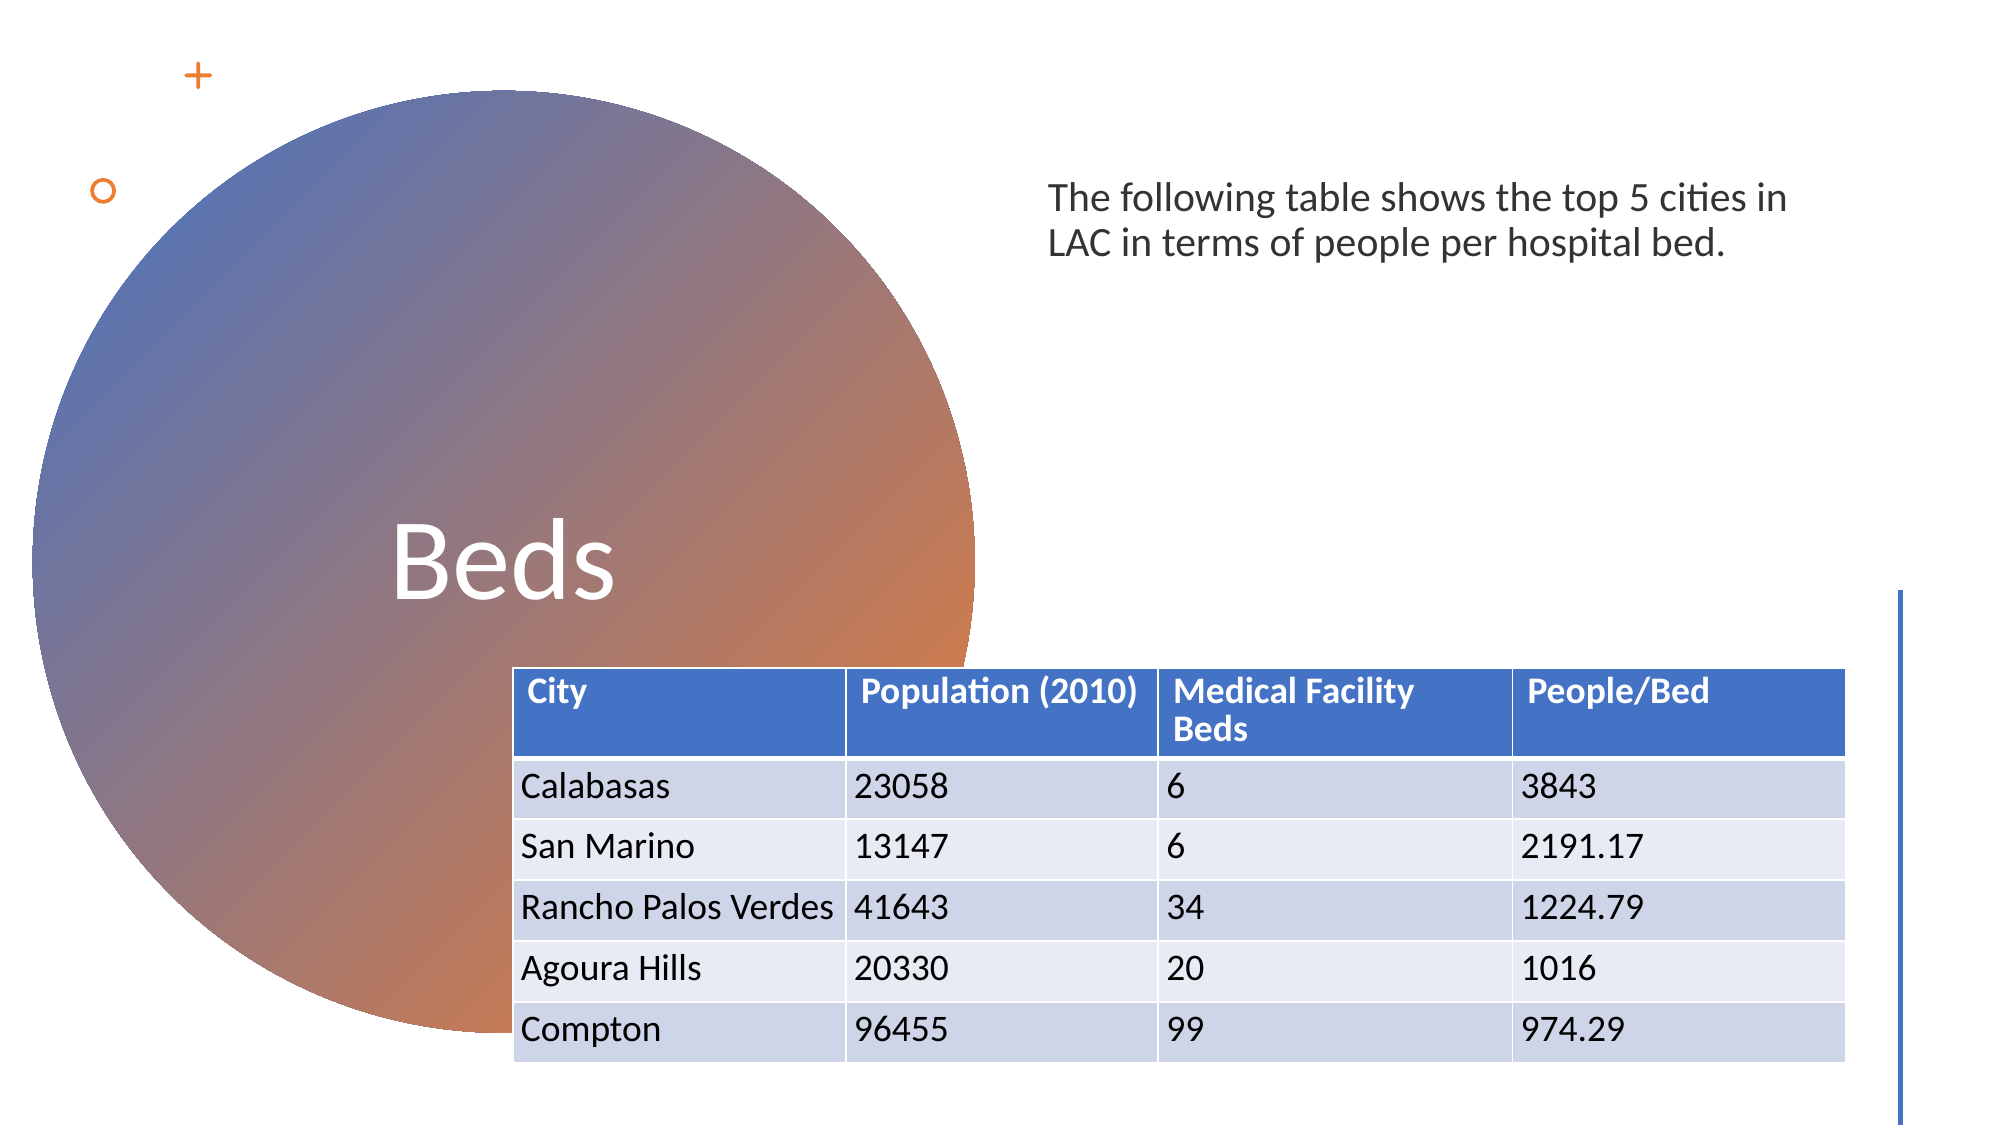

The following table shows the top 5 cities in LAC in terms of people per hospital bed.

# Beds
| City | Population (2010) | Medical Facility Beds | People/Bed |
| --- | --- | --- | --- |
| Calabasas | 23058 | 6 | 3843 |
| San Marino | 13147 | 6 | 2191.17 |
| Rancho Palos Verdes | 41643 | 34 | 1224.79 |
| Agoura Hills | 20330 | 20 | 1016 |
| Compton | 96455 | 99 | 974.29 |